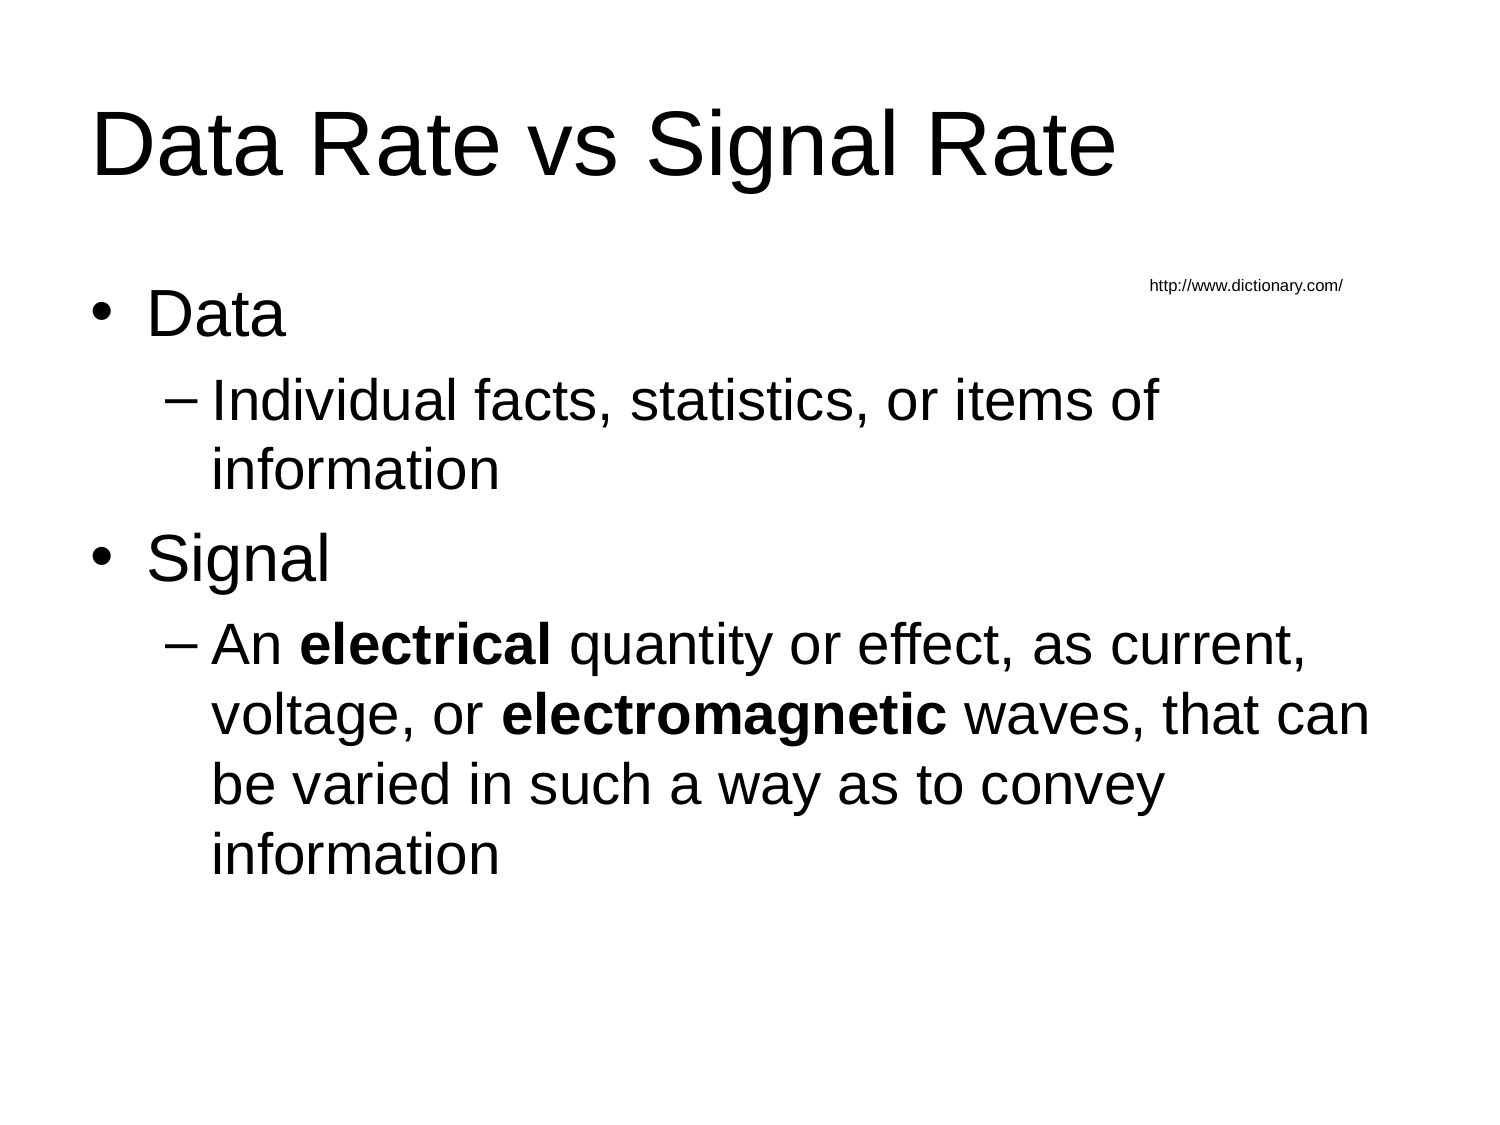

# Data Rate vs Signal Rate
Data
Individual facts, statistics, or items of information
Signal
An electrical quantity or effect, as current, voltage, or electromagnetic waves, that can be varied in such a way as to convey information
http://www.dictionary.com/